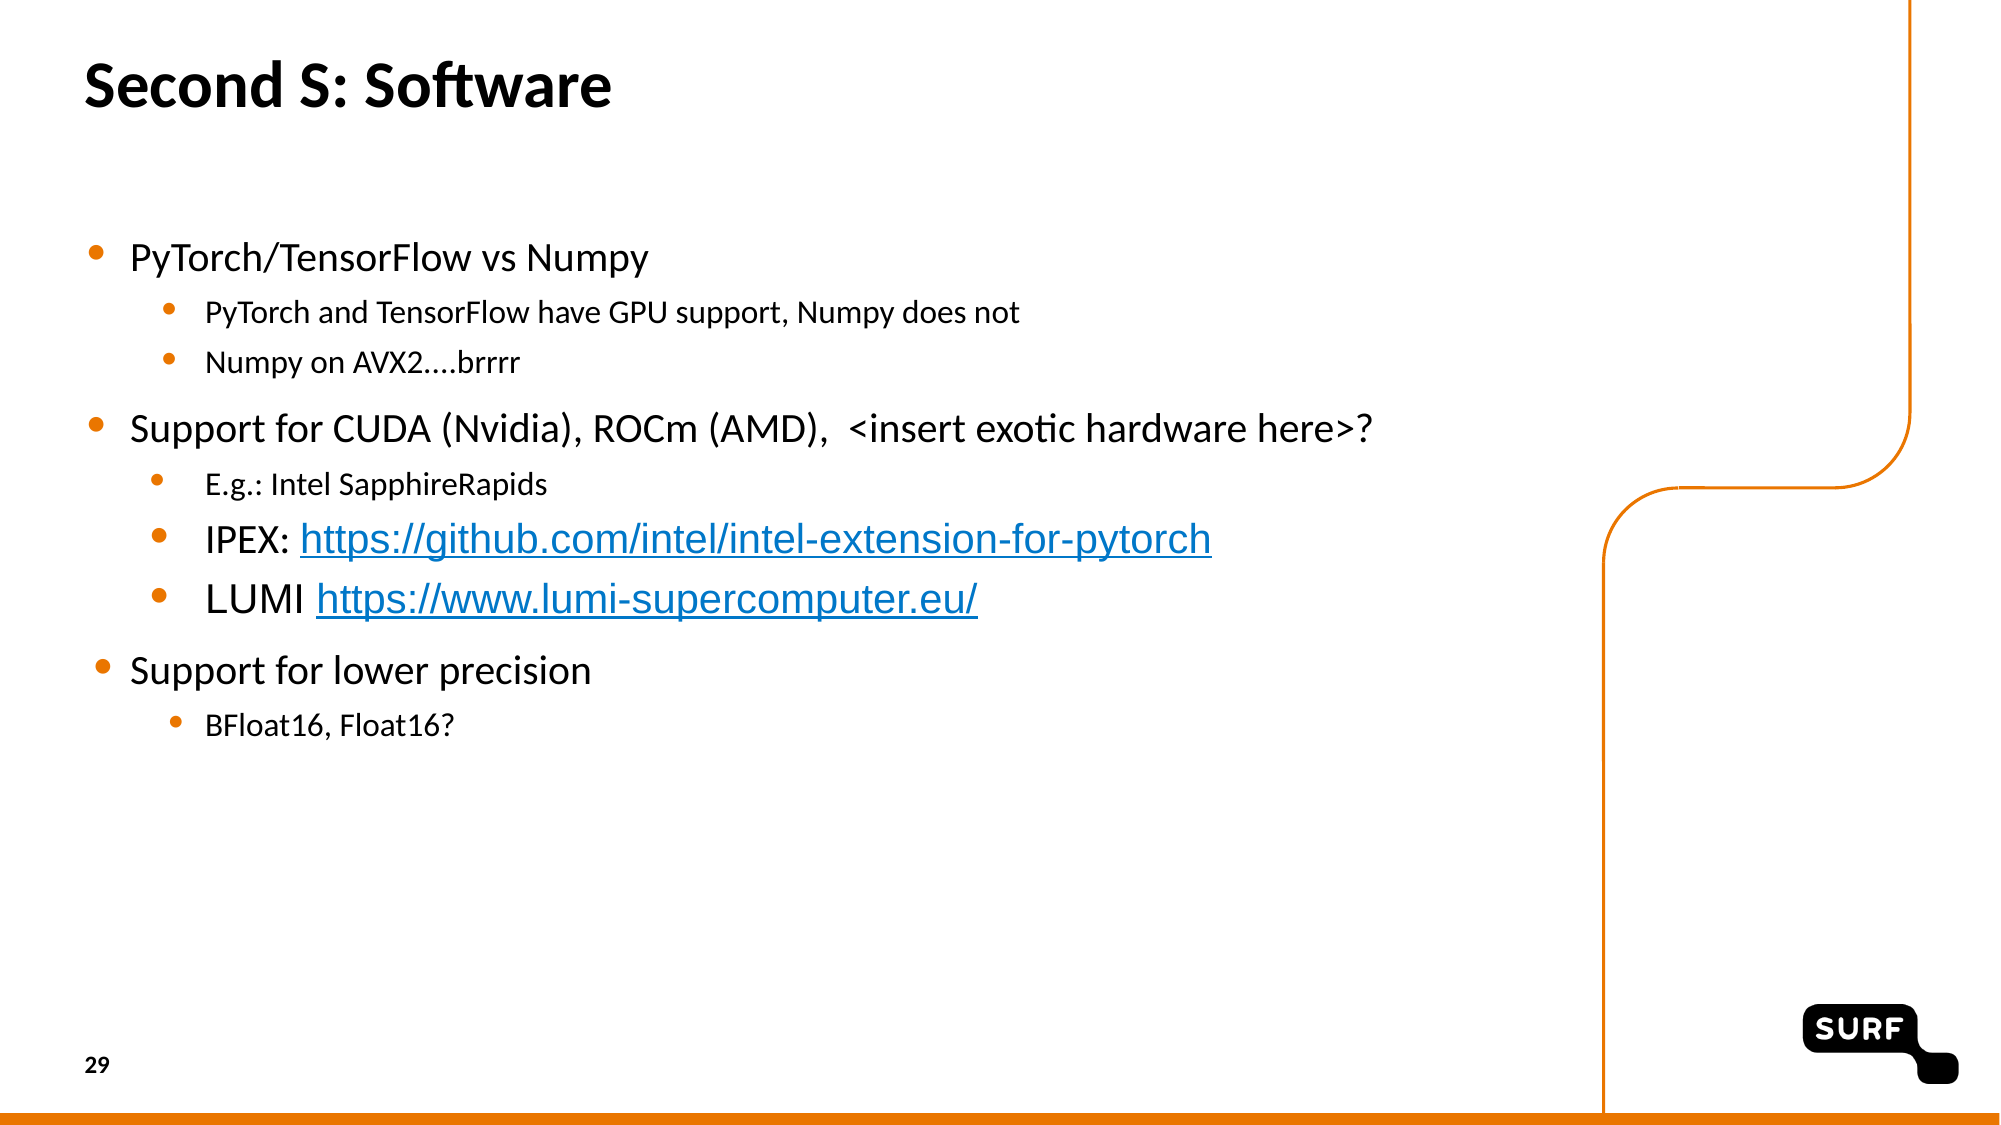

# Second S: Software
PyTorch/TensorFlow vs Numpy
PyTorch and TensorFlow have GPU support, Numpy does not
Numpy on AVX2....brrrr
Support for CUDA (Nvidia), ROCm (AMD),  <insert exotic hardware here>?
E.g.: Intel SapphireRapids
IPEX: https://github.com/intel/intel-extension-for-pytorch
LUMI https://www.lumi-supercomputer.eu/
Support for lower precision
BFloat16, Float16?

29